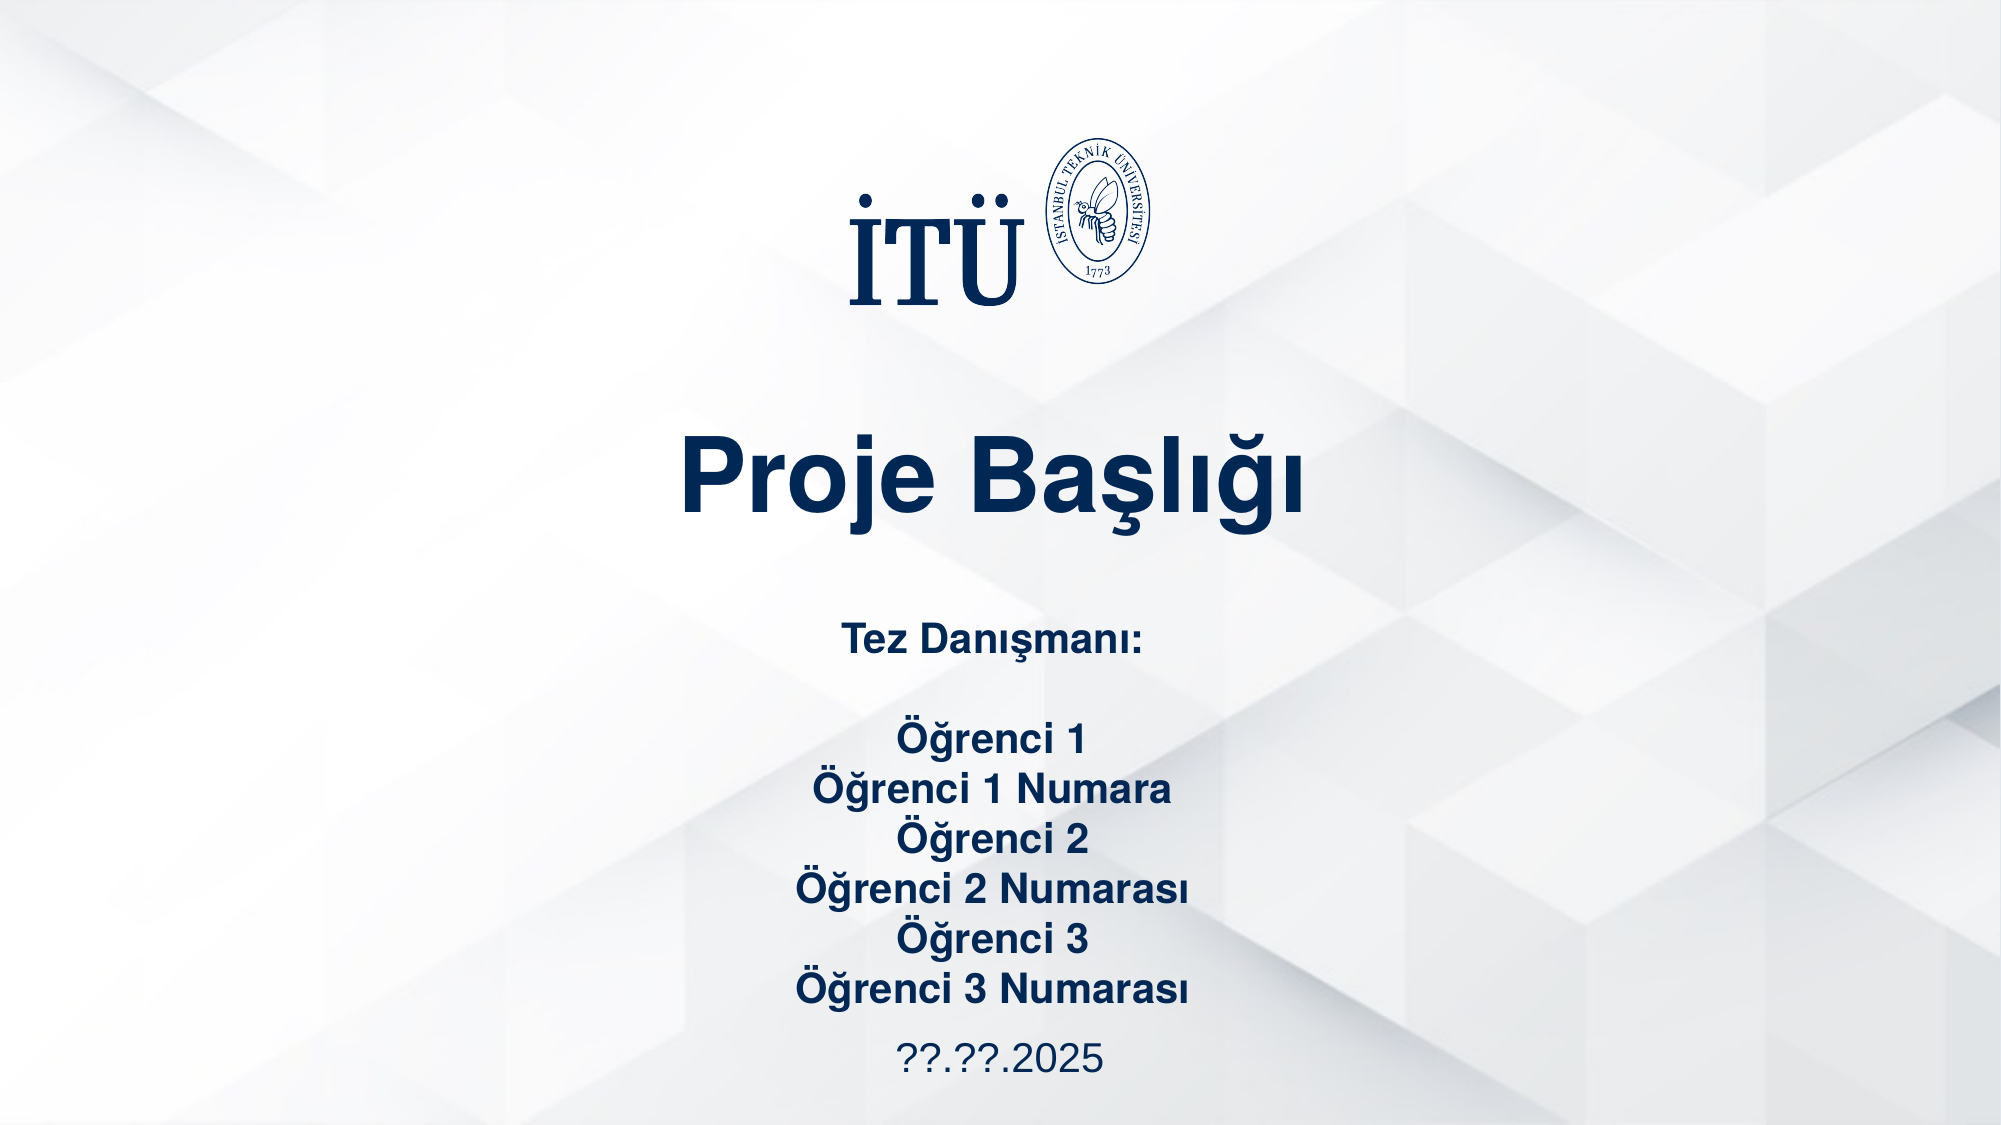

Proje Başlığı
Tez Danışmanı:

Öğrenci 1
Öğrenci 1 Numara
Öğrenci 2
Öğrenci 2 Numarası
Öğrenci 3
Öğrenci 3 Numarası

??.??.2025